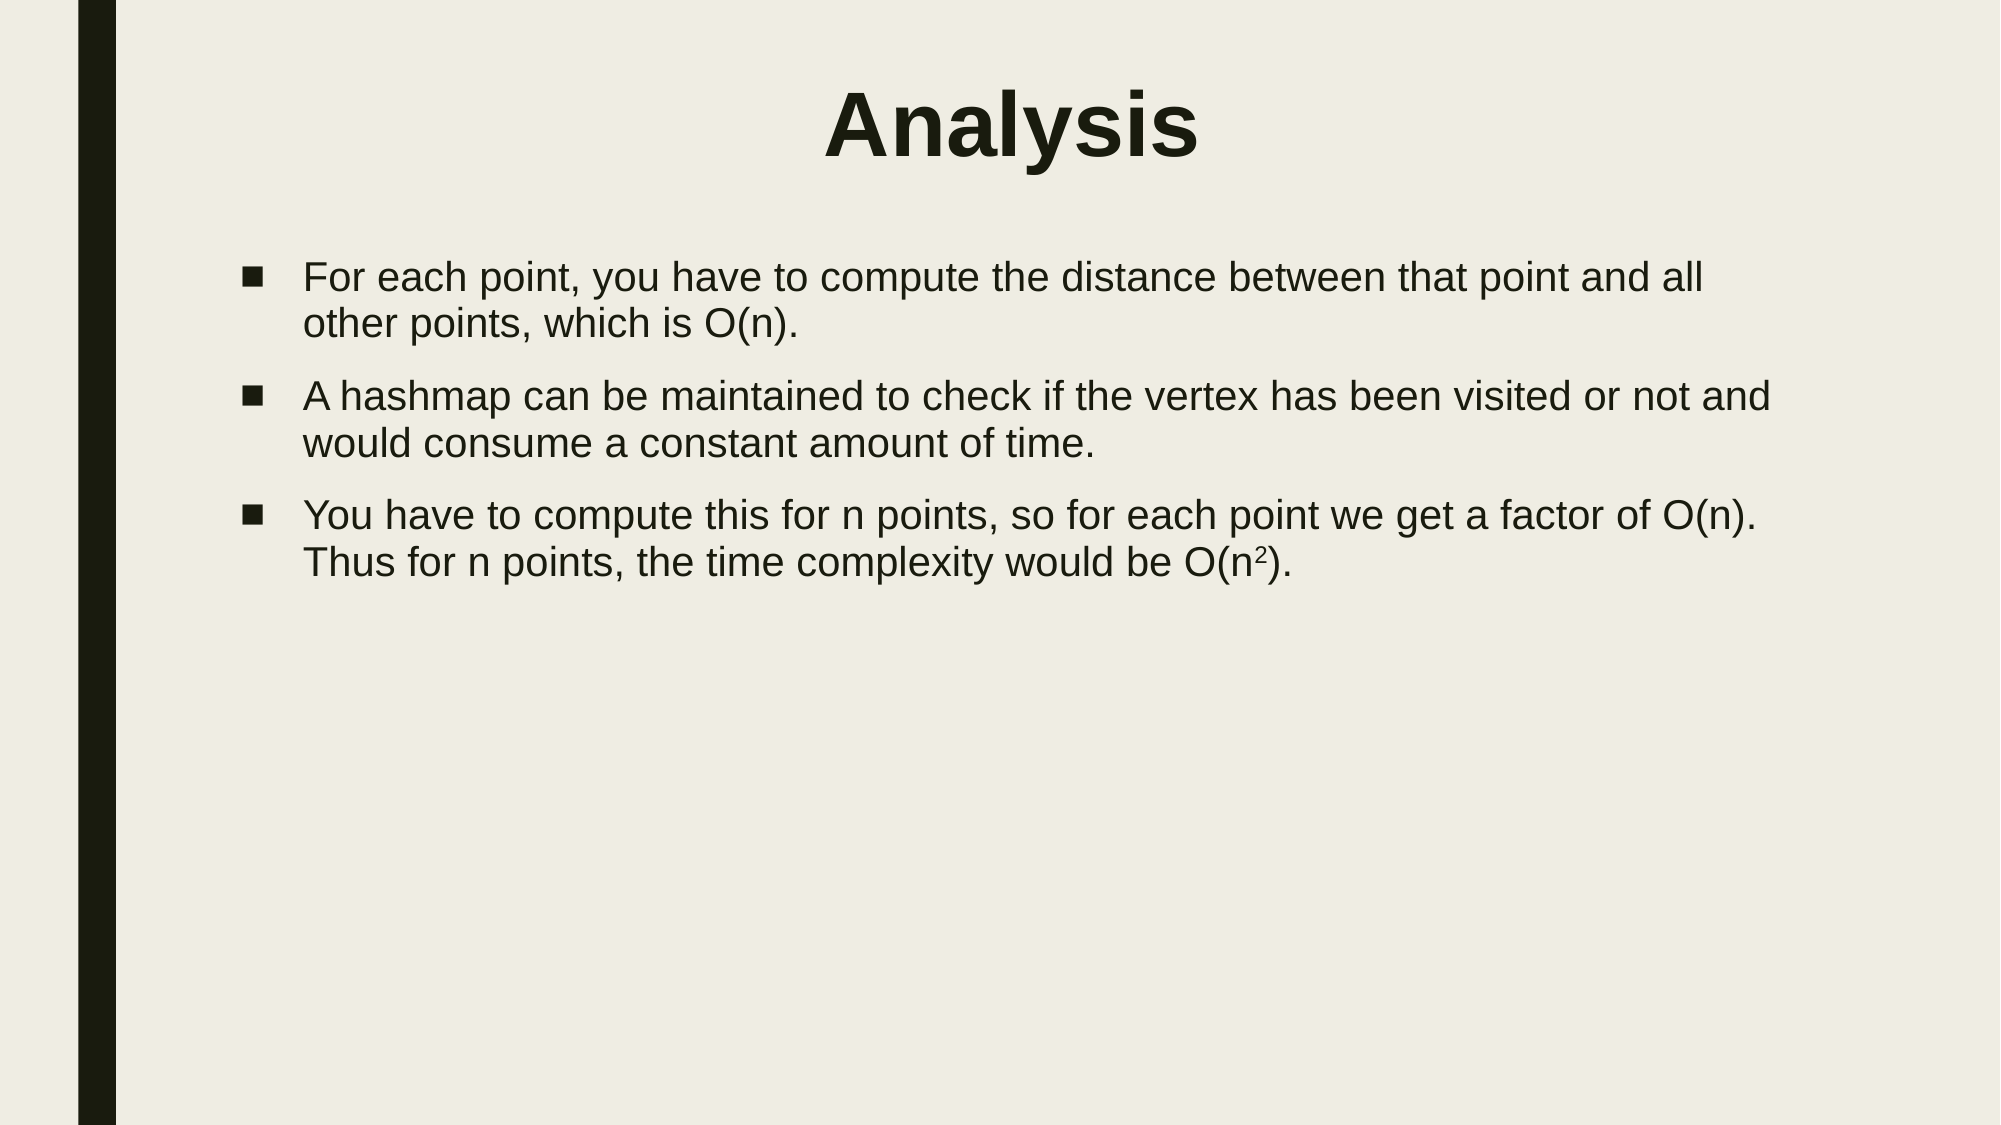

# Analysis
For each point, you have to compute the distance between that point and all other points, which is O(n).
A hashmap can be maintained to check if the vertex has been visited or not and would consume a constant amount of time.
You have to compute this for n points, so for each point we get a factor of O(n). Thus for n points, the time complexity would be O(n2).